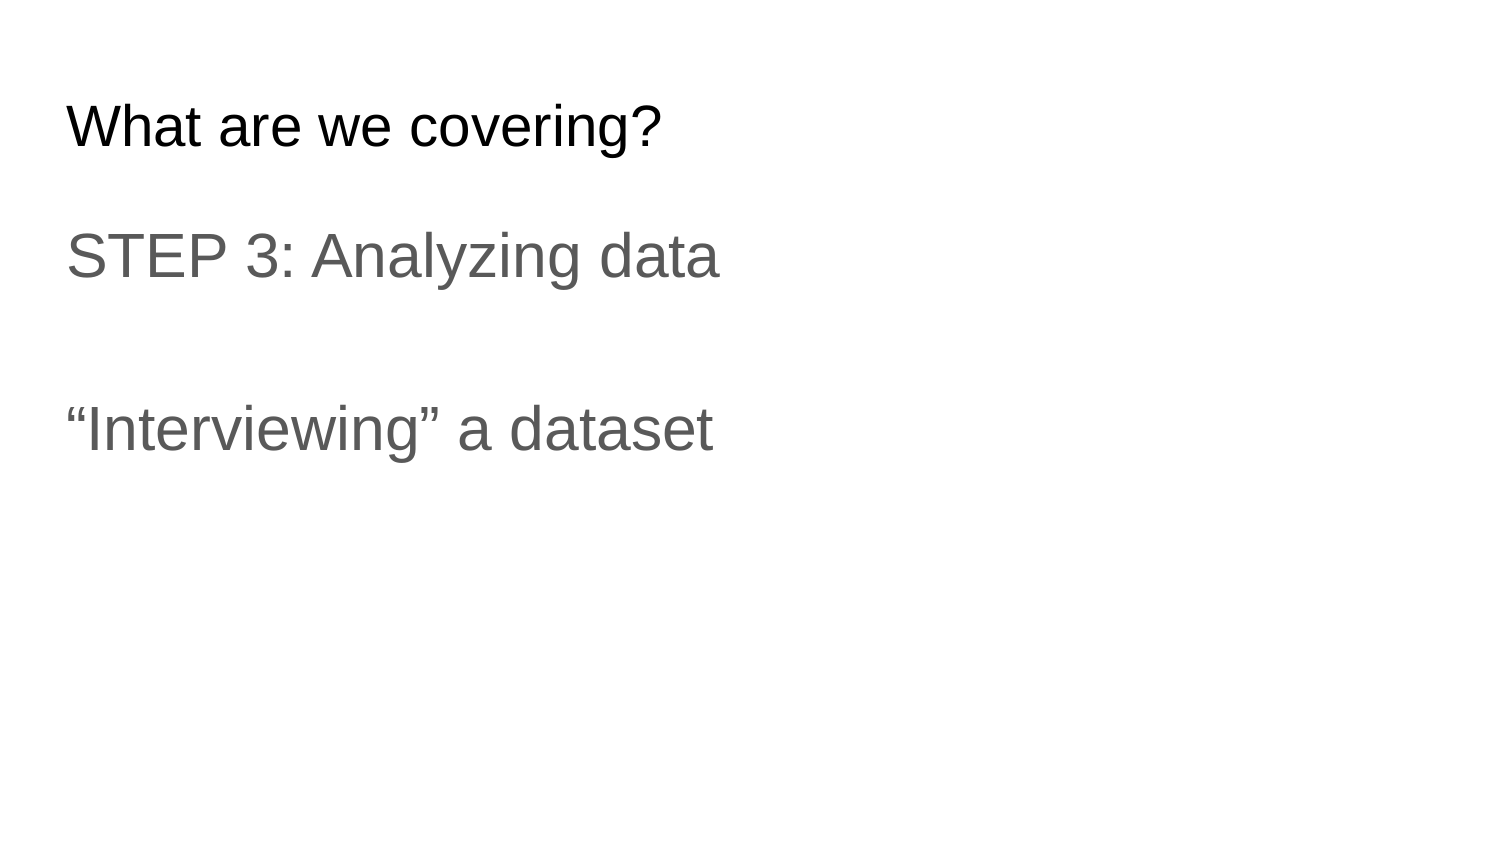

# What are we covering?
STEP 3: Analyzing data

“Interviewing” a dataset